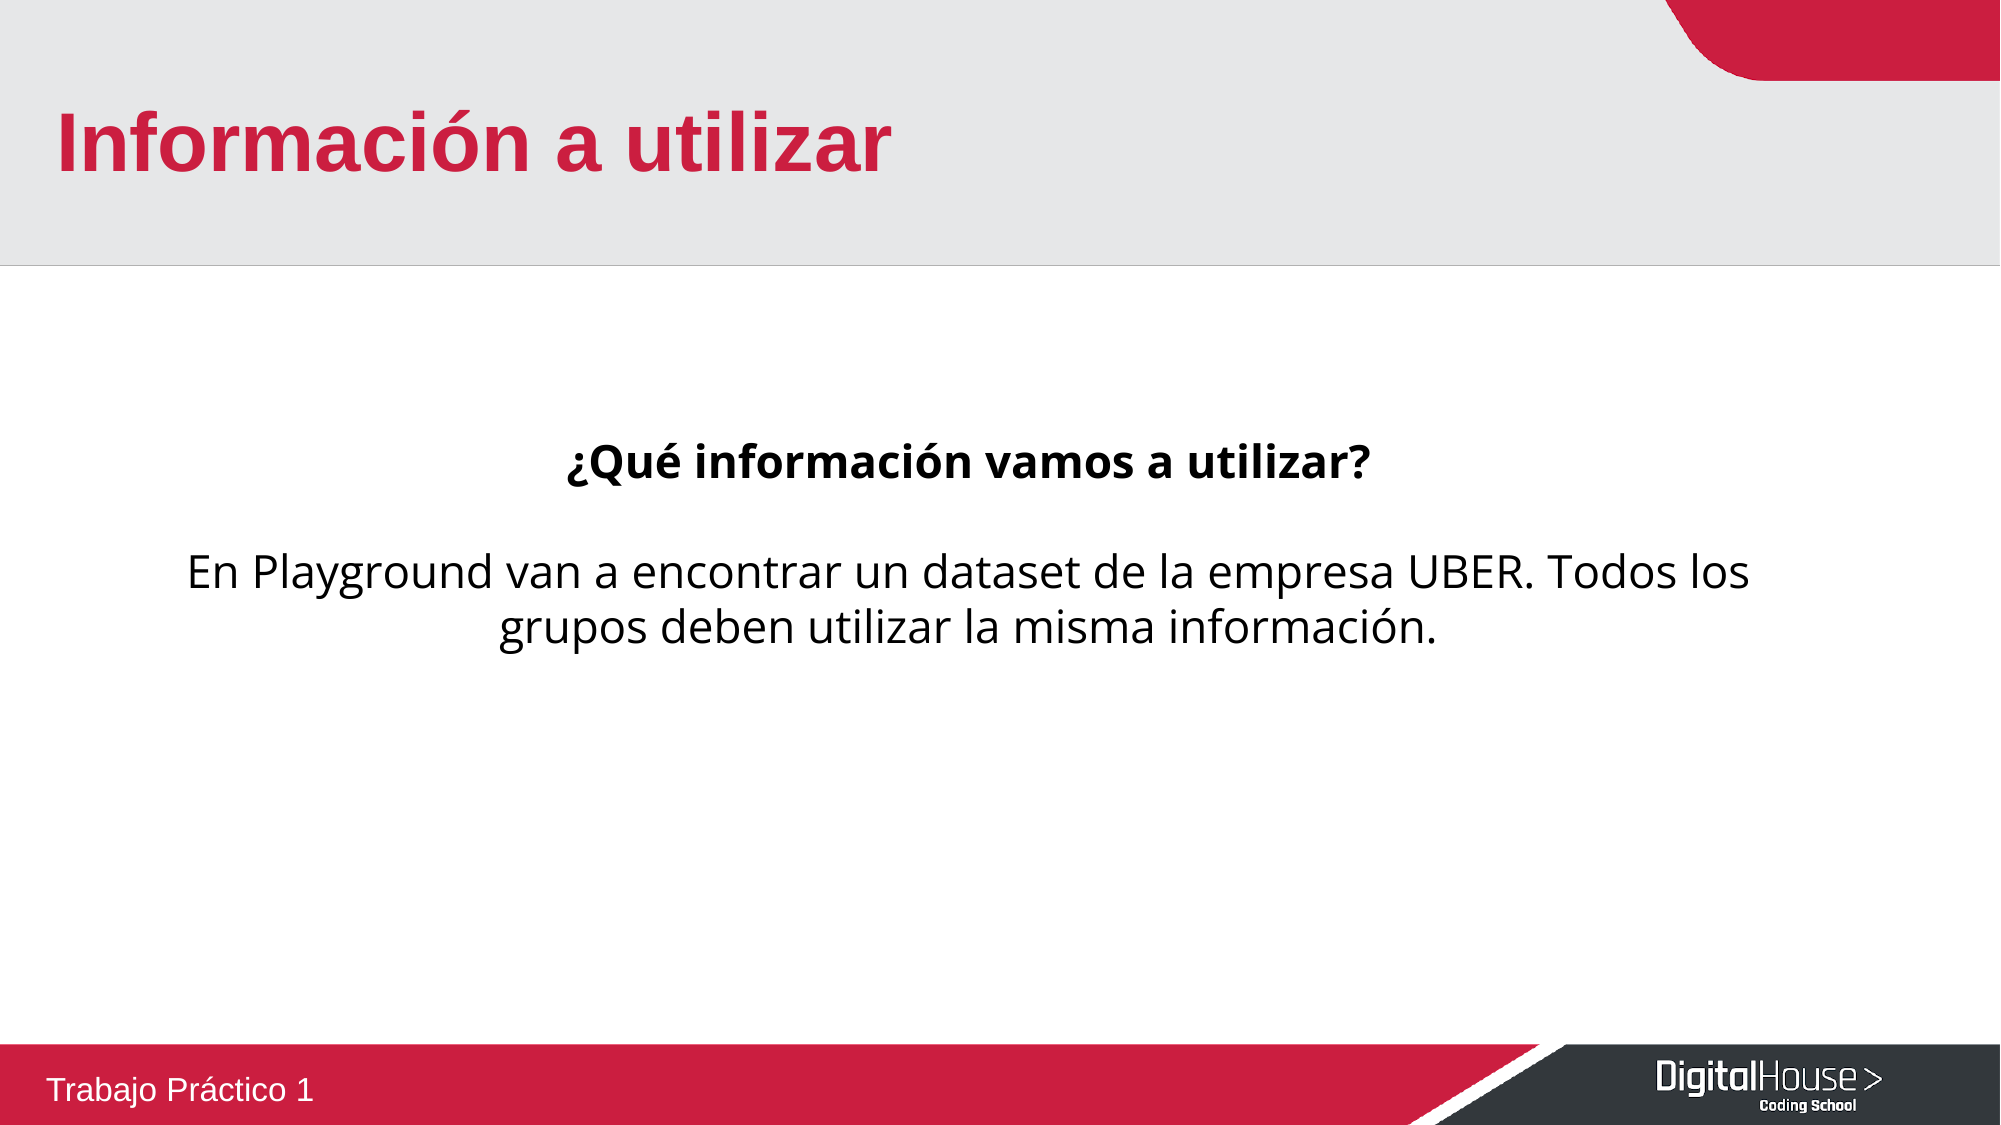

# Información a utilizar
¿Qué información vamos a utilizar?

En Playground van a encontrar un dataset de la empresa UBER. Todos los grupos deben utilizar la misma información.
Trabajo Práctico 1